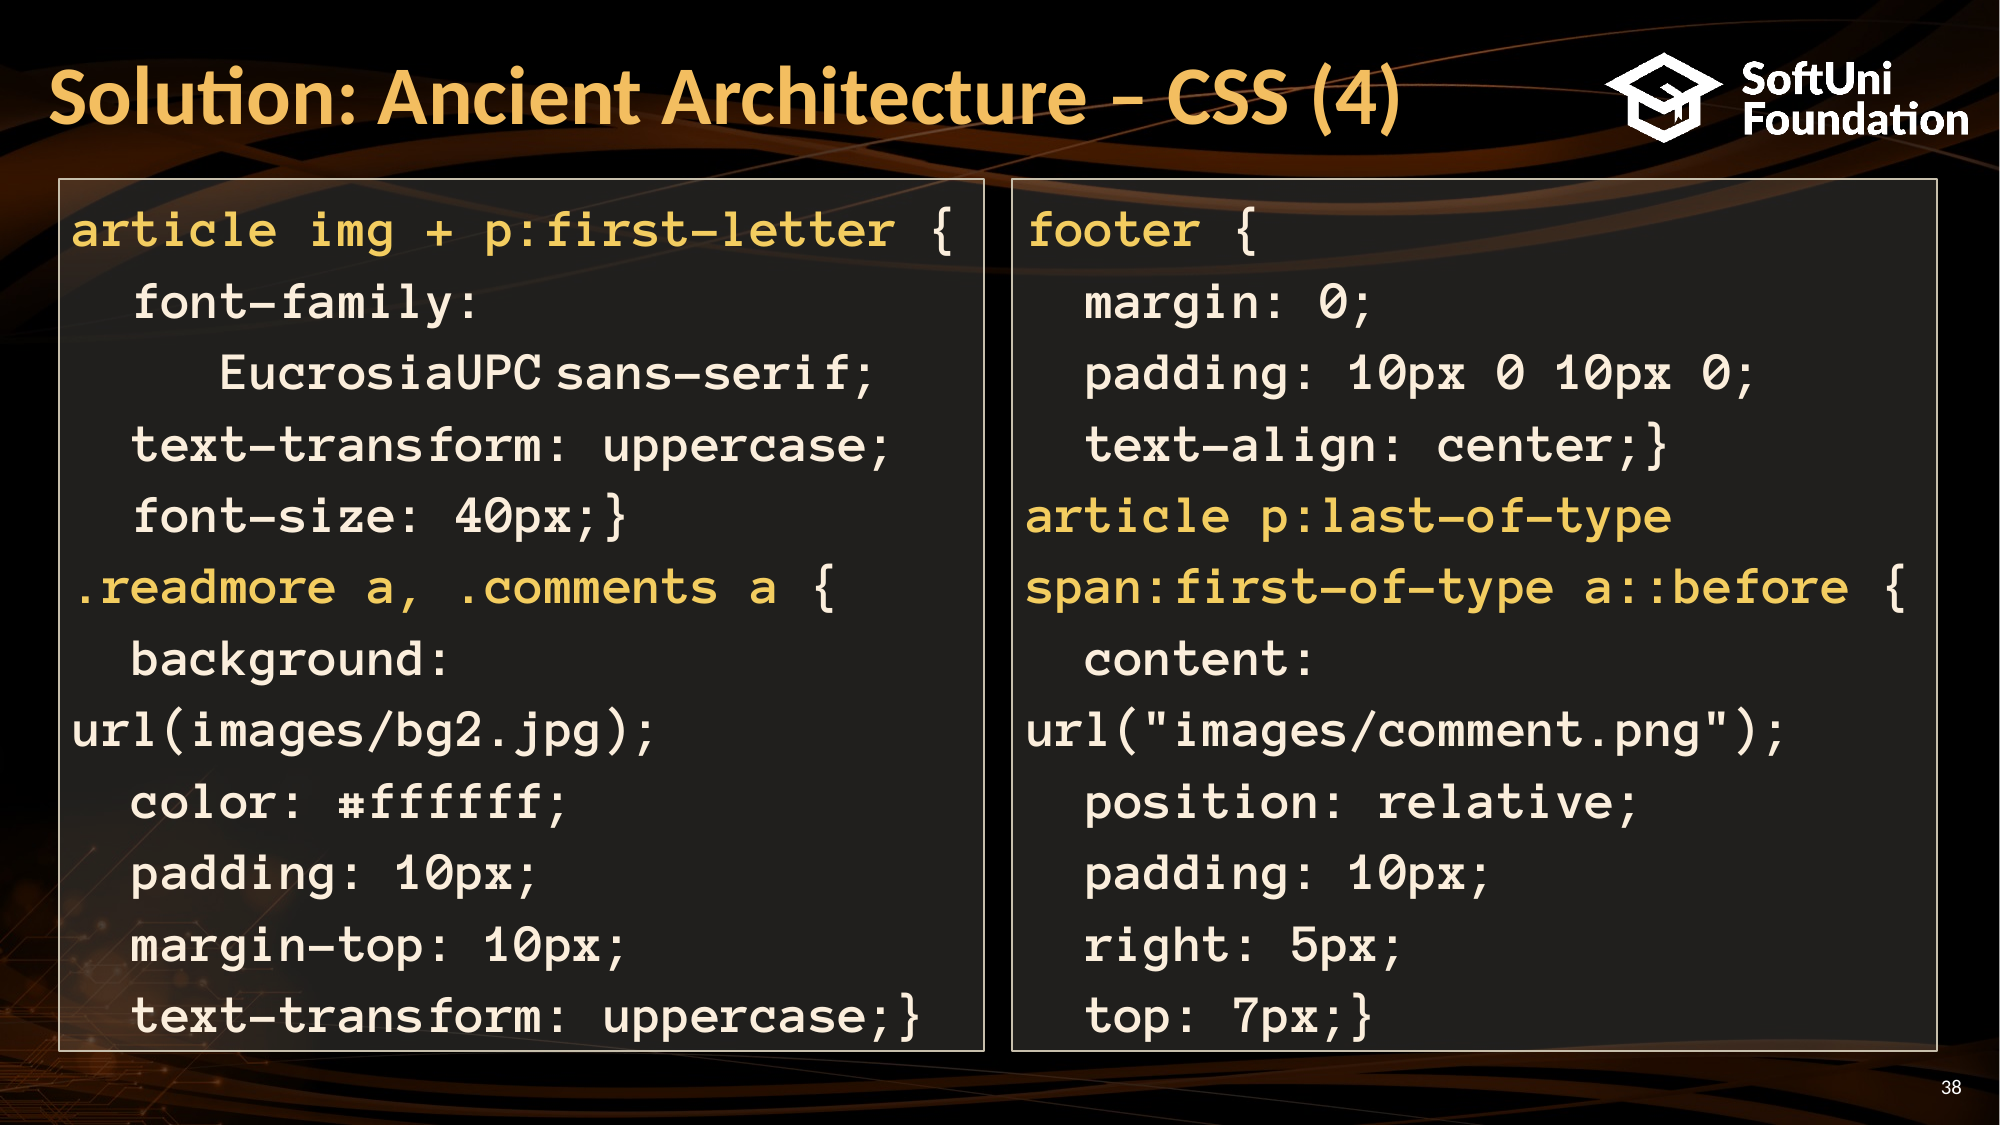

# Solution: Ancient Architecture – CSS (4)
article img + p:first-letter {
  font-family:
     EucrosiaUPC sans-serif;
  text-transform: uppercase;
  font-size: 40px;}
.readmore a, .comments a {
  background: url(images/bg2.jpg);
  color: #ffffff;
  padding: 10px;
  margin-top: 10px;
  text-transform: uppercase;}
footer {
  margin: 0;
  padding: 10px 0 10px 0;
  text-align: center;}
article p:last-of-type span:first-of-type a::before {
  content: url("images/comment.png");
  position: relative;
  padding: 10px;
  right: 5px;
  top: 7px;}
38